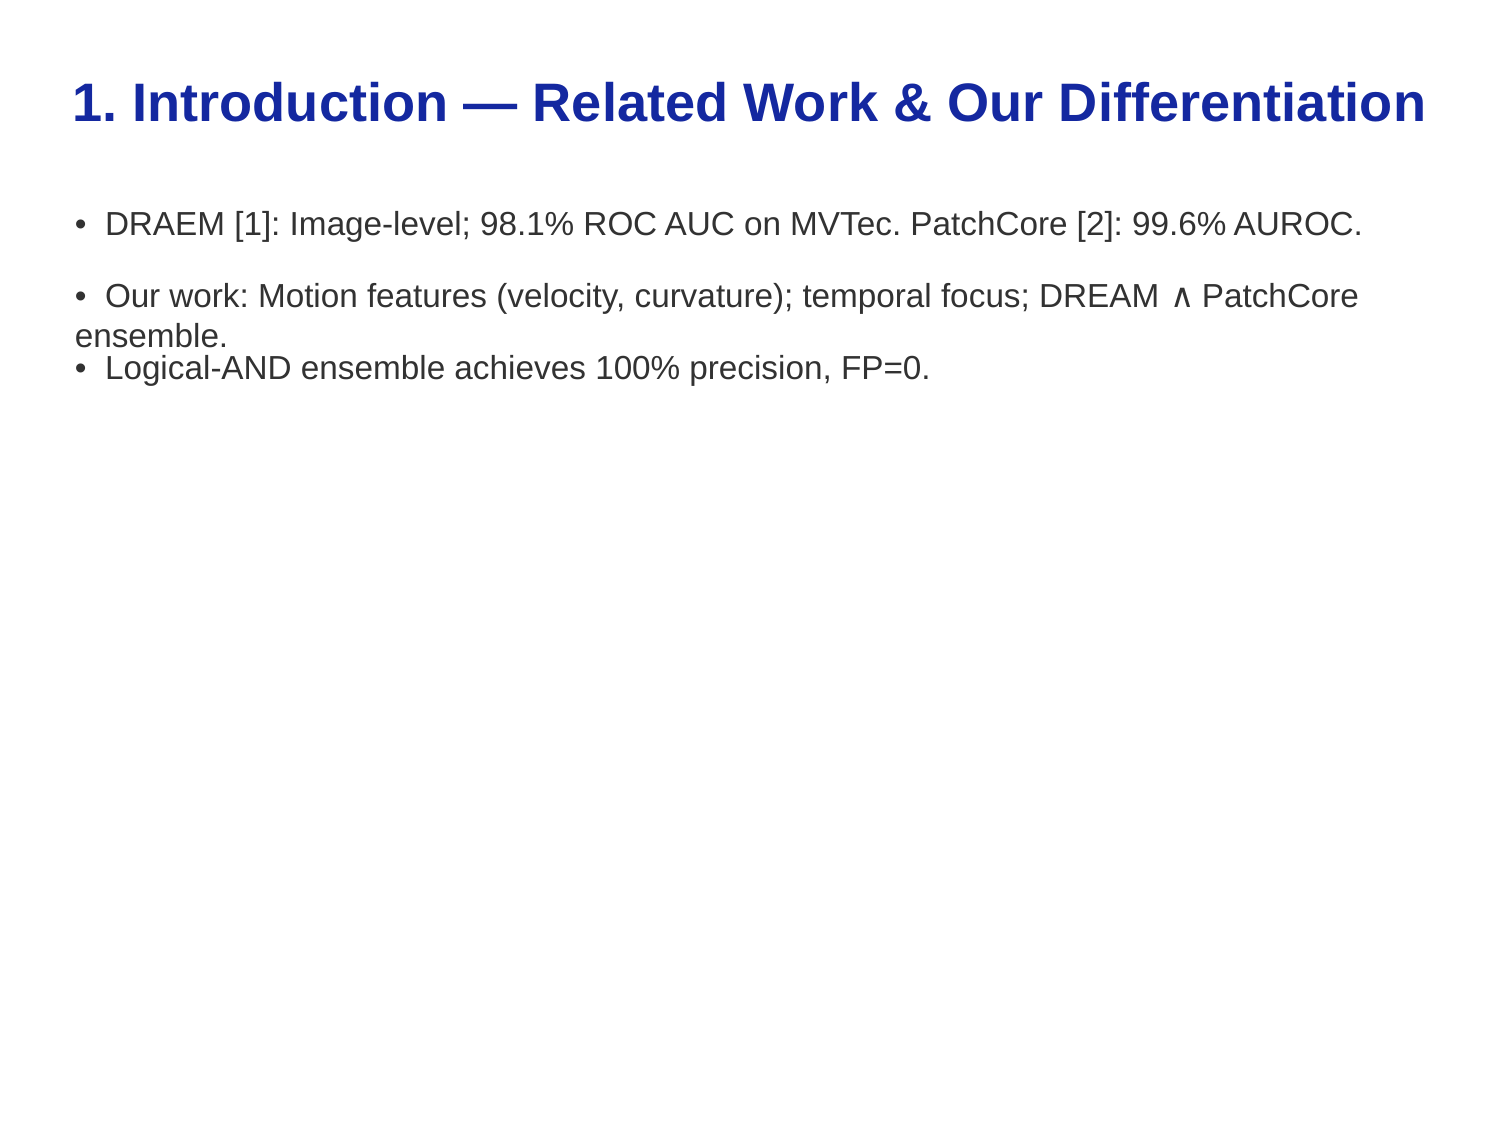

1. Introduction — Related Work & Our Differentiation
•  DRAEM [1]: Image-level; 98.1% ROC AUC on MVTec. PatchCore [2]: 99.6% AUROC.
•  Our work: Motion features (velocity, curvature); temporal focus; DREAM ∧ PatchCore ensemble.
•  Logical-AND ensemble achieves 100% precision, FP=0.